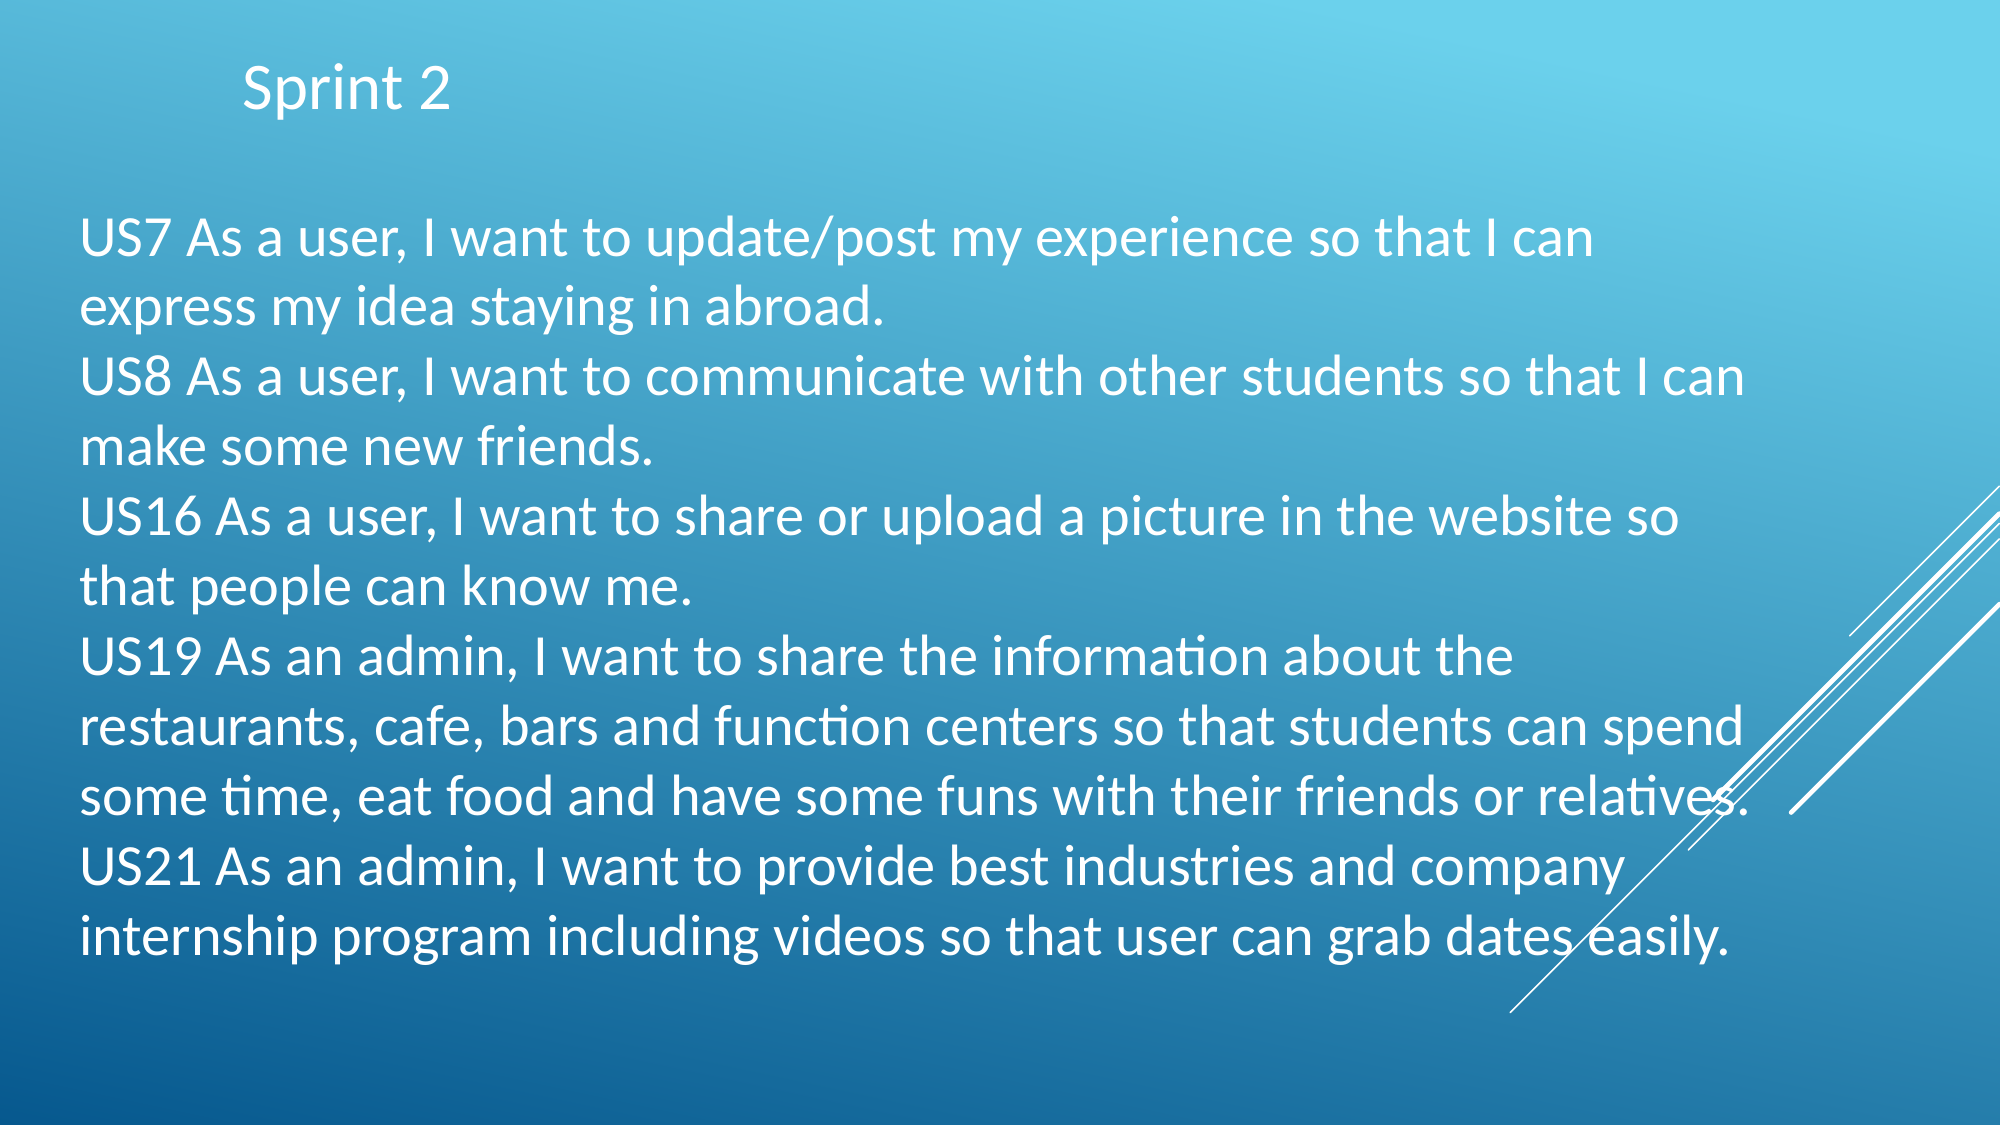

Sprint 2
US7 As a user, I want to update/post my experience so that I can express my idea staying in abroad.
US8 As a user, I want to communicate with other students so that I can make some new friends.
US16 As a user, I want to share or upload a picture in the website so that people can know me.
US19 As an admin, I want to share the information about the restaurants, cafe, bars and function centers so that students can spend some time, eat food and have some funs with their friends or relatives.
US21 As an admin, I want to provide best industries and company internship program including videos so that user can grab dates easily.